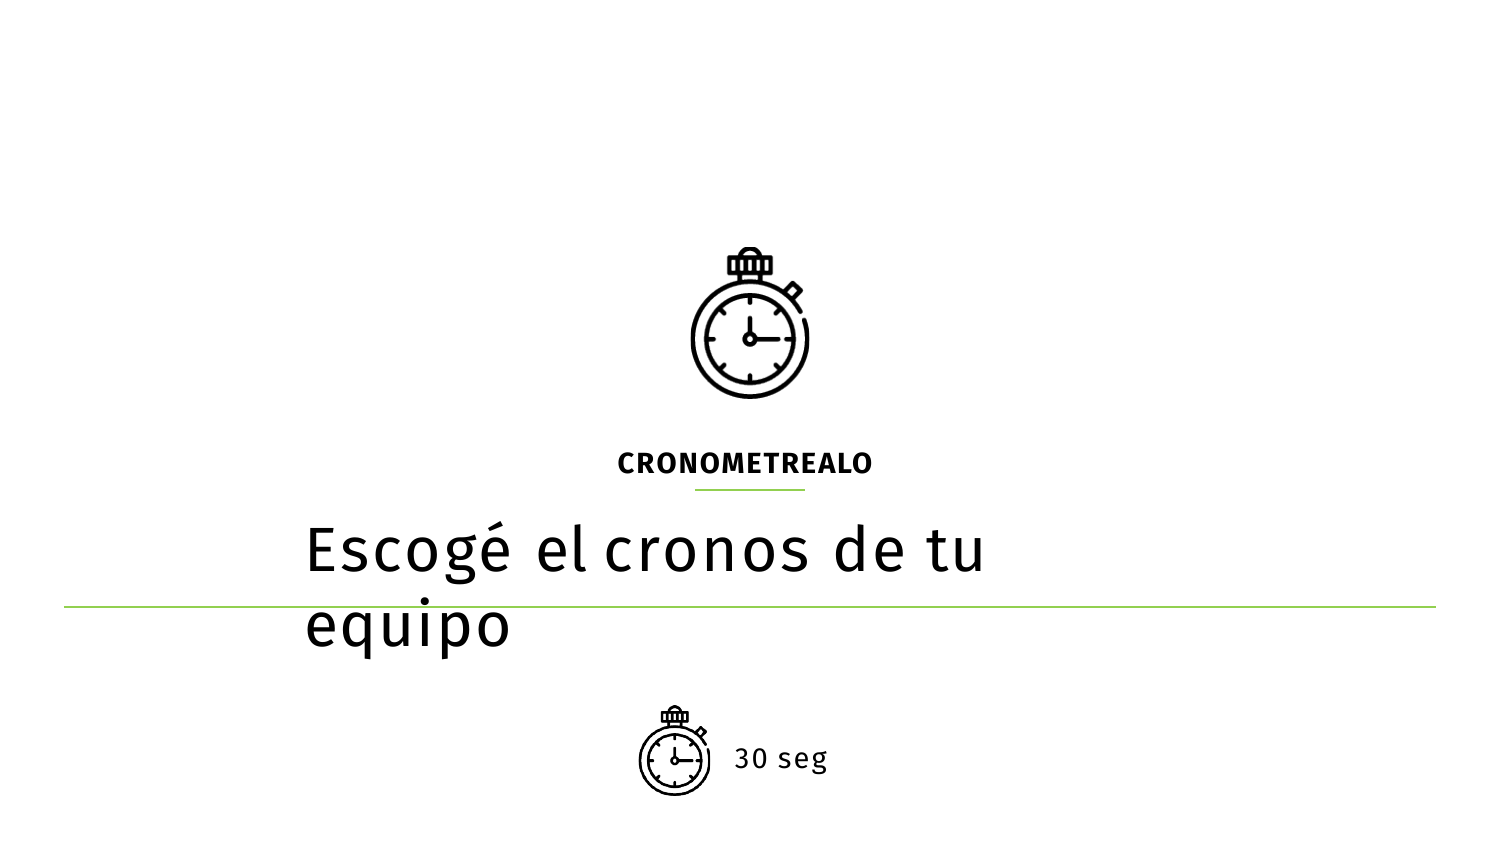

CRONOMETREALO

Escogé el cronos de tu equipo

30 seg